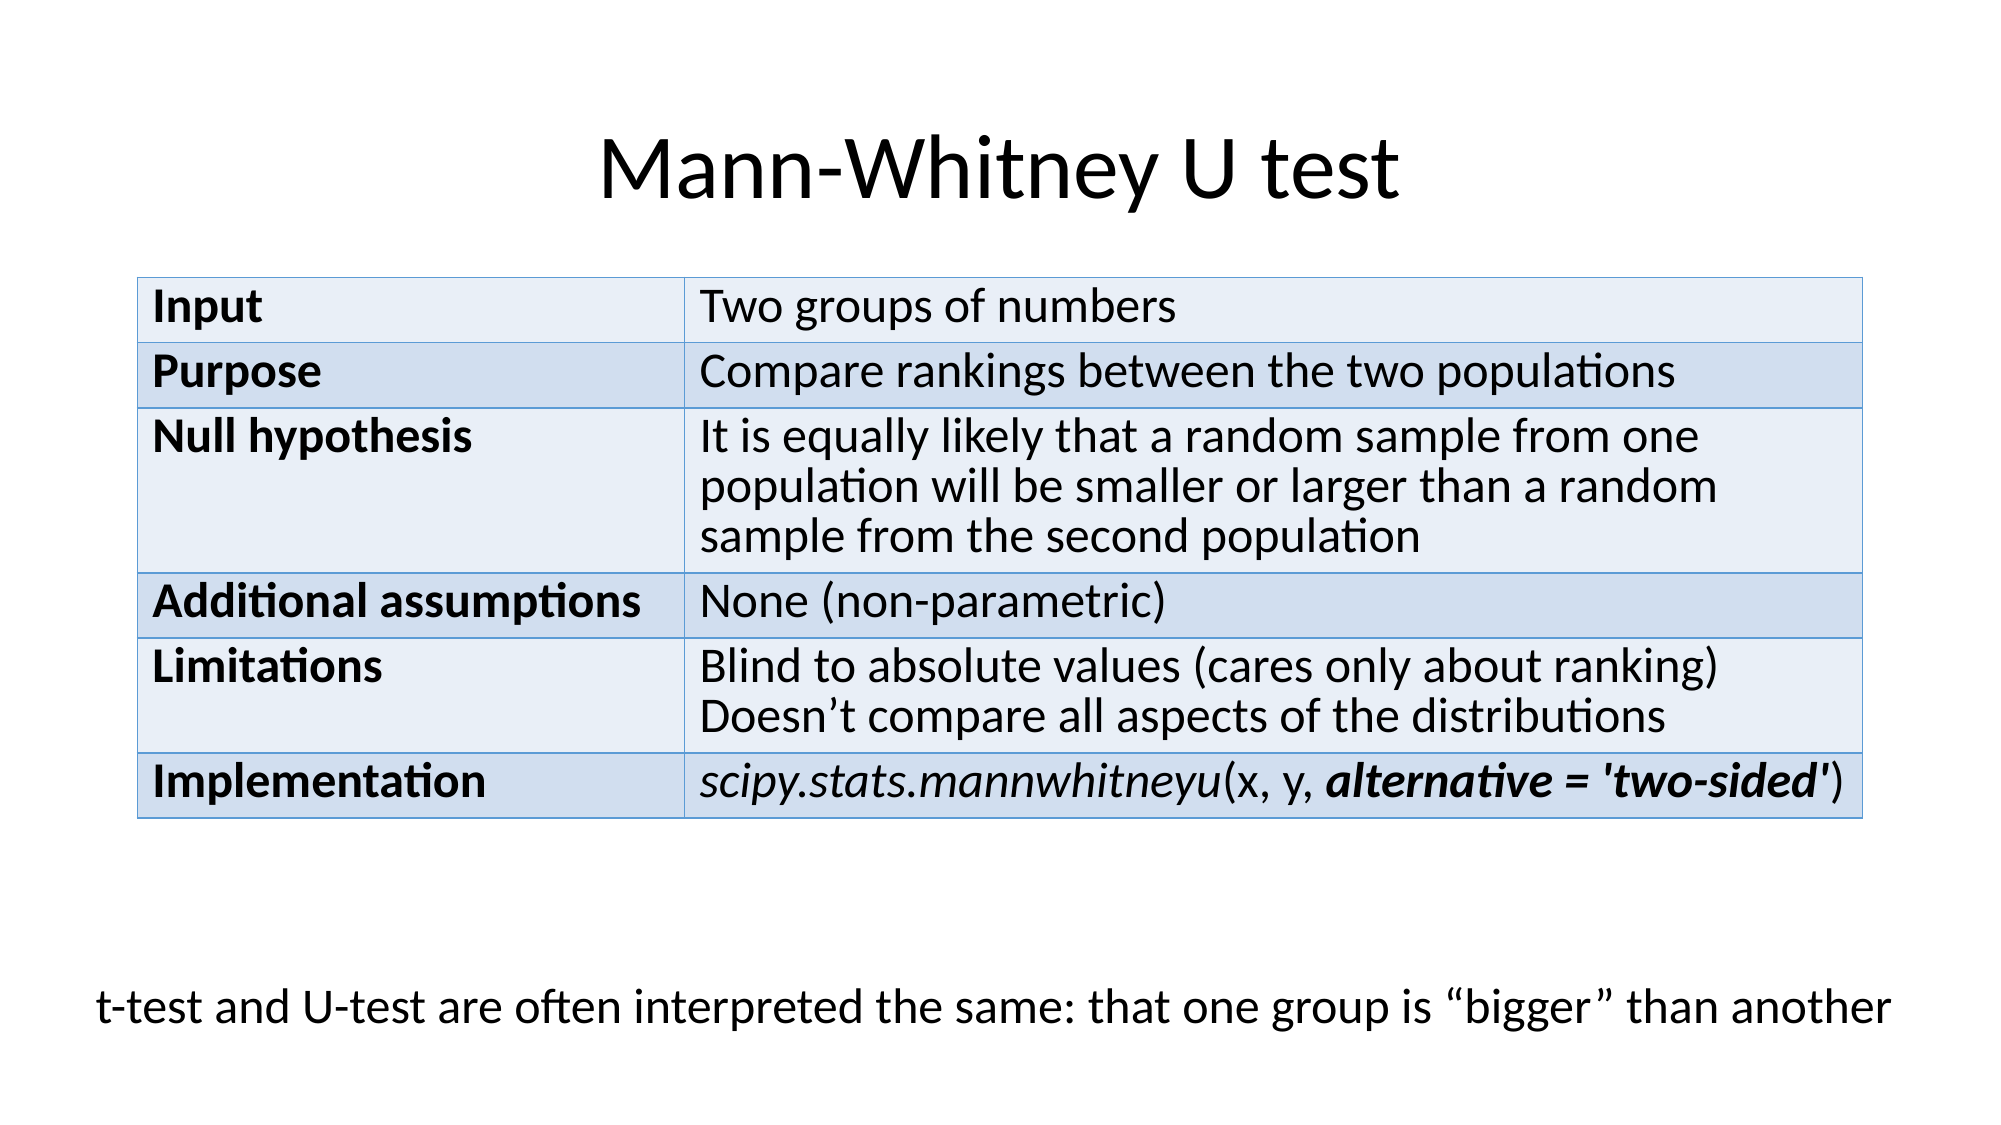

# Mann-Whitney U test
| Input | Two groups of numbers |
| --- | --- |
| Purpose | Compare rankings between the two populations |
| Null hypothesis | It is equally likely that a random sample from one population will be smaller or larger than a random sample from the second population |
| Additional assumptions | None (non-parametric) |
| Limitations | Blind to absolute values (cares only about ranking) Doesn’t compare all aspects of the distributions |
| Implementation | scipy.stats.mannwhitneyu(x, y, alternative = 'two-sided') |
t-test and U-test are often interpreted the same: that one group is “bigger” than another